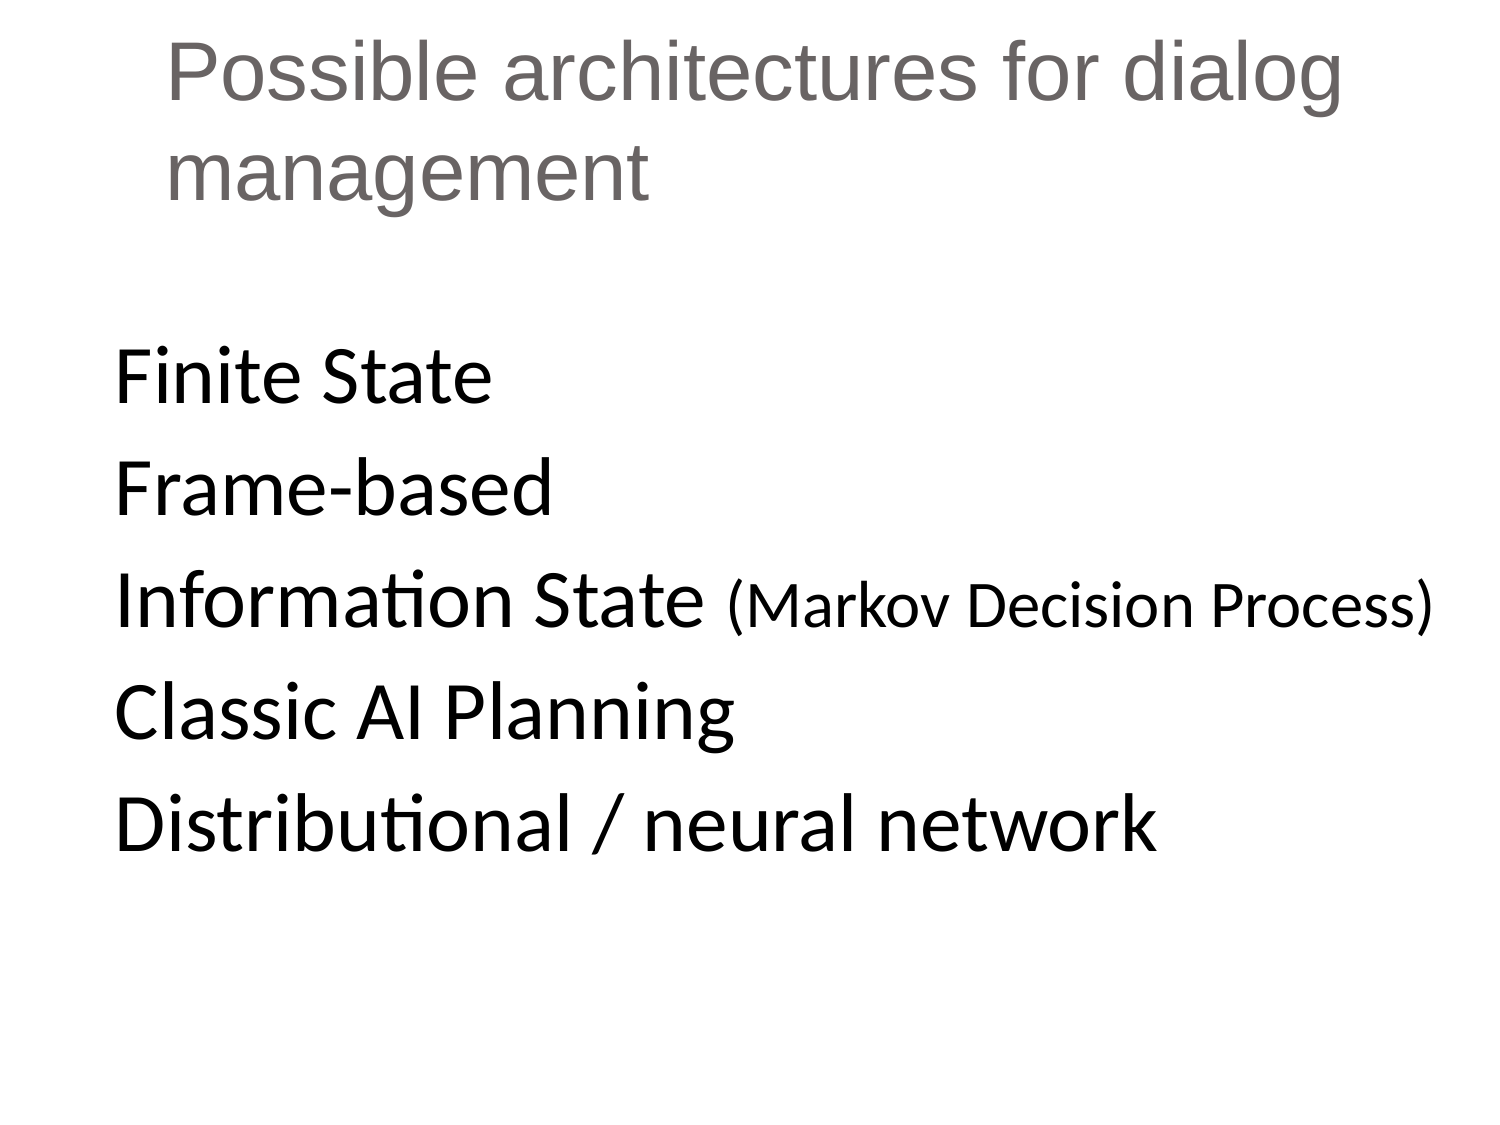

# Possible architectures for dialog management
Finite State
Frame-based
Information State (Markov Decision Process)
Classic AI Planning
Distributional / neural network